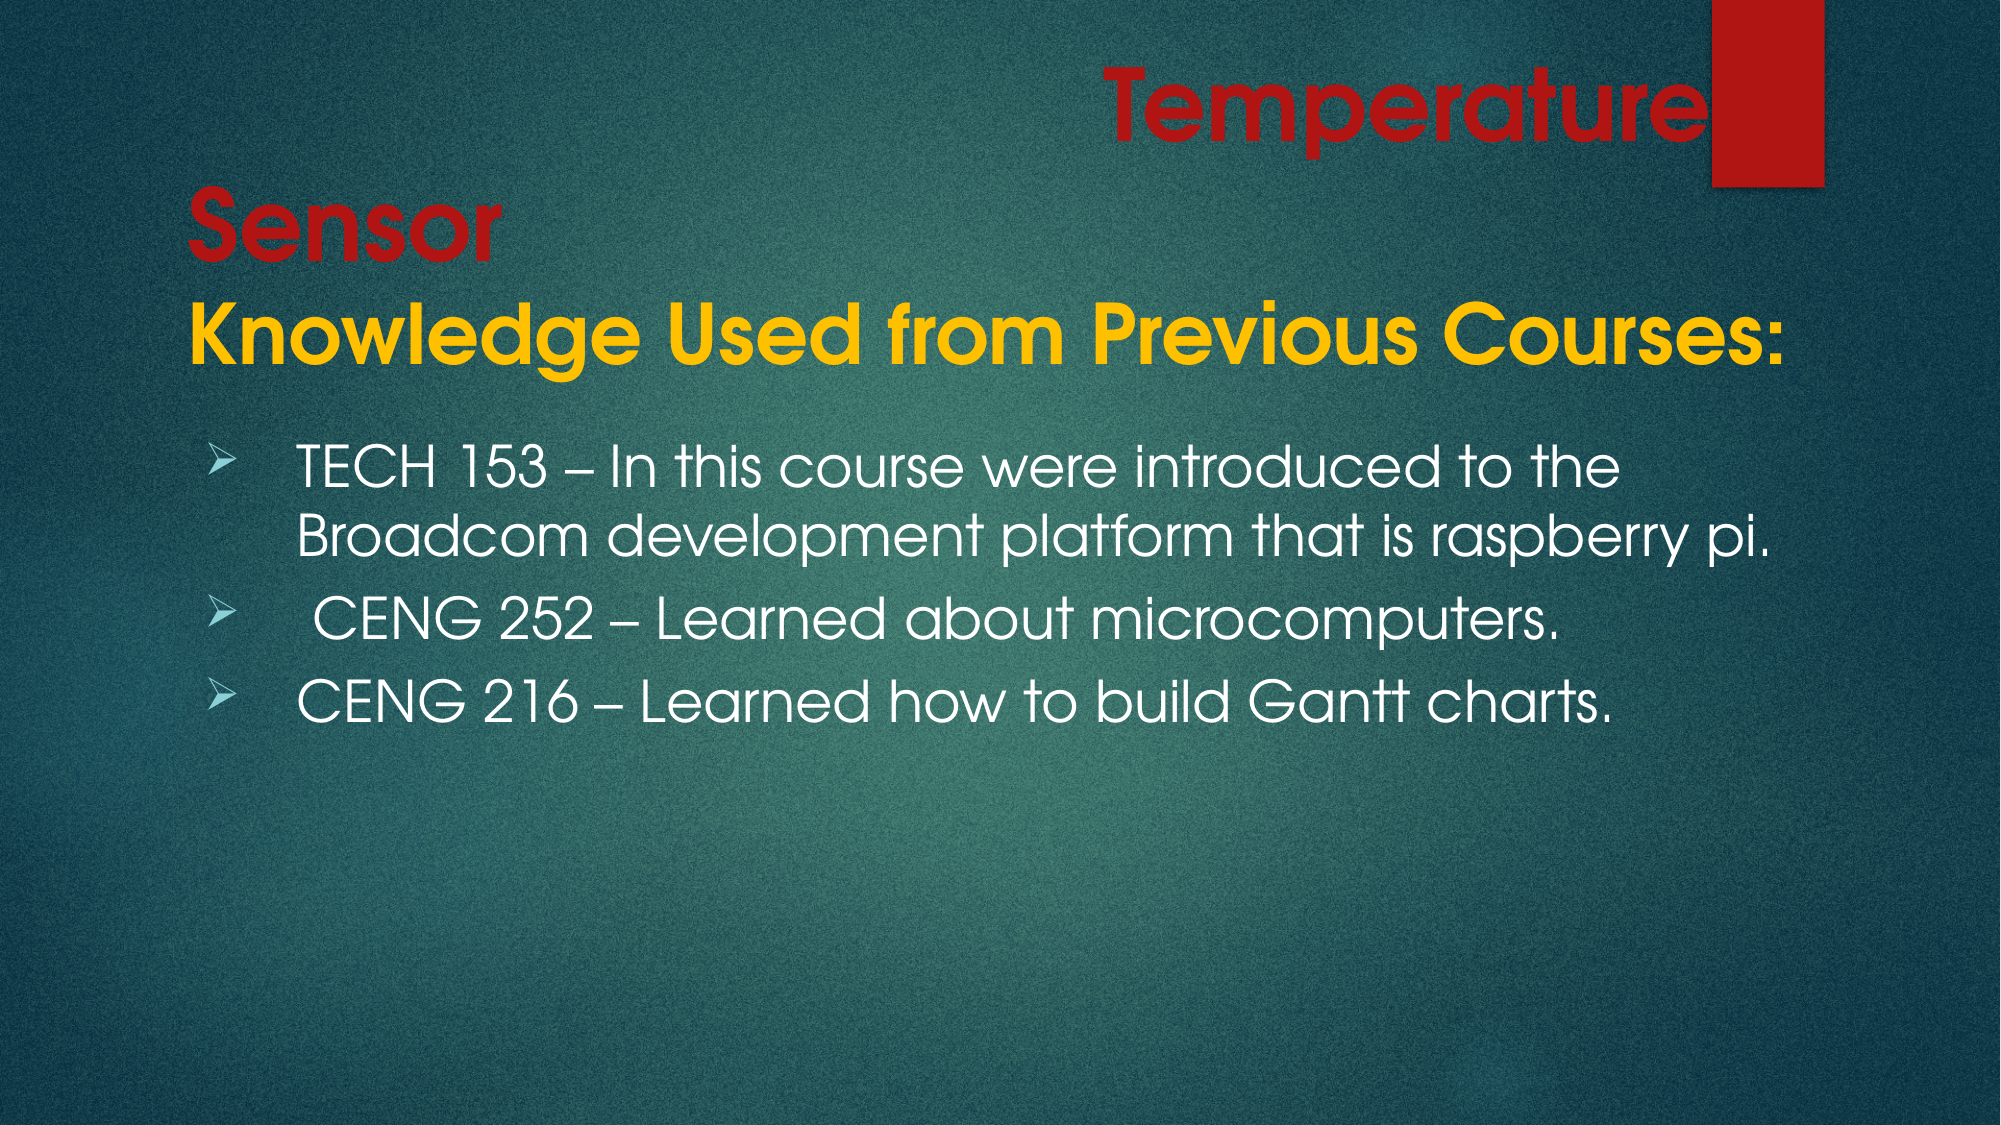

# Temperature Sensor Knowledge Used from Previous Courses:
TECH 153 – In this course were introduced to the Broadcom development platform that is raspberry pi.
 CENG 252 – Learned about microcomputers.
CENG 216 – Learned how to build Gantt charts.